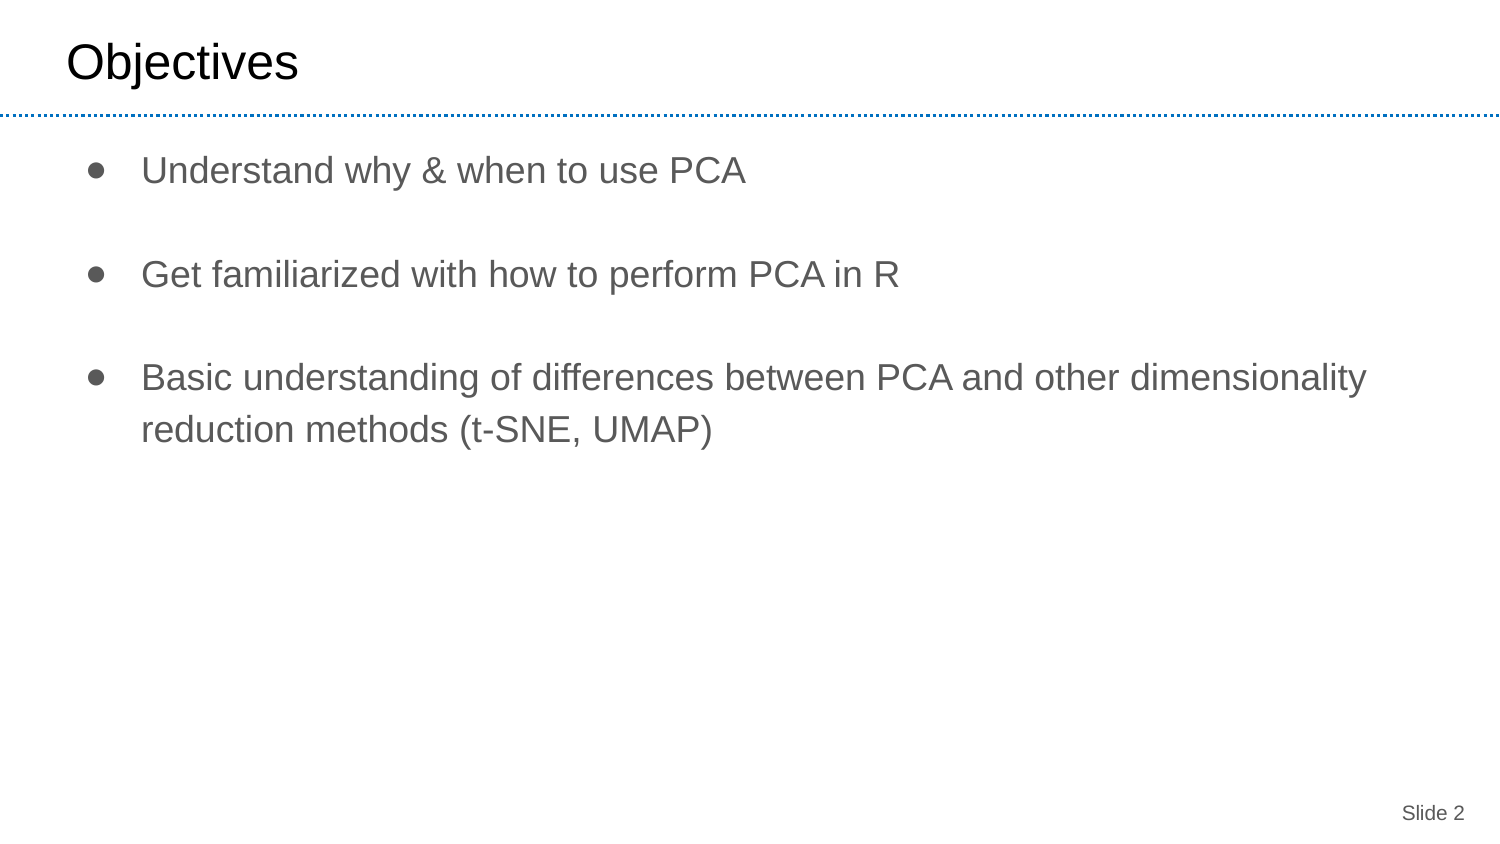

# Objectives
Understand why & when to use PCA

Get familiarized with how to perform PCA in R

Basic understanding of differences between PCA and other dimensionality reduction methods (t-SNE, UMAP)
Slide 2